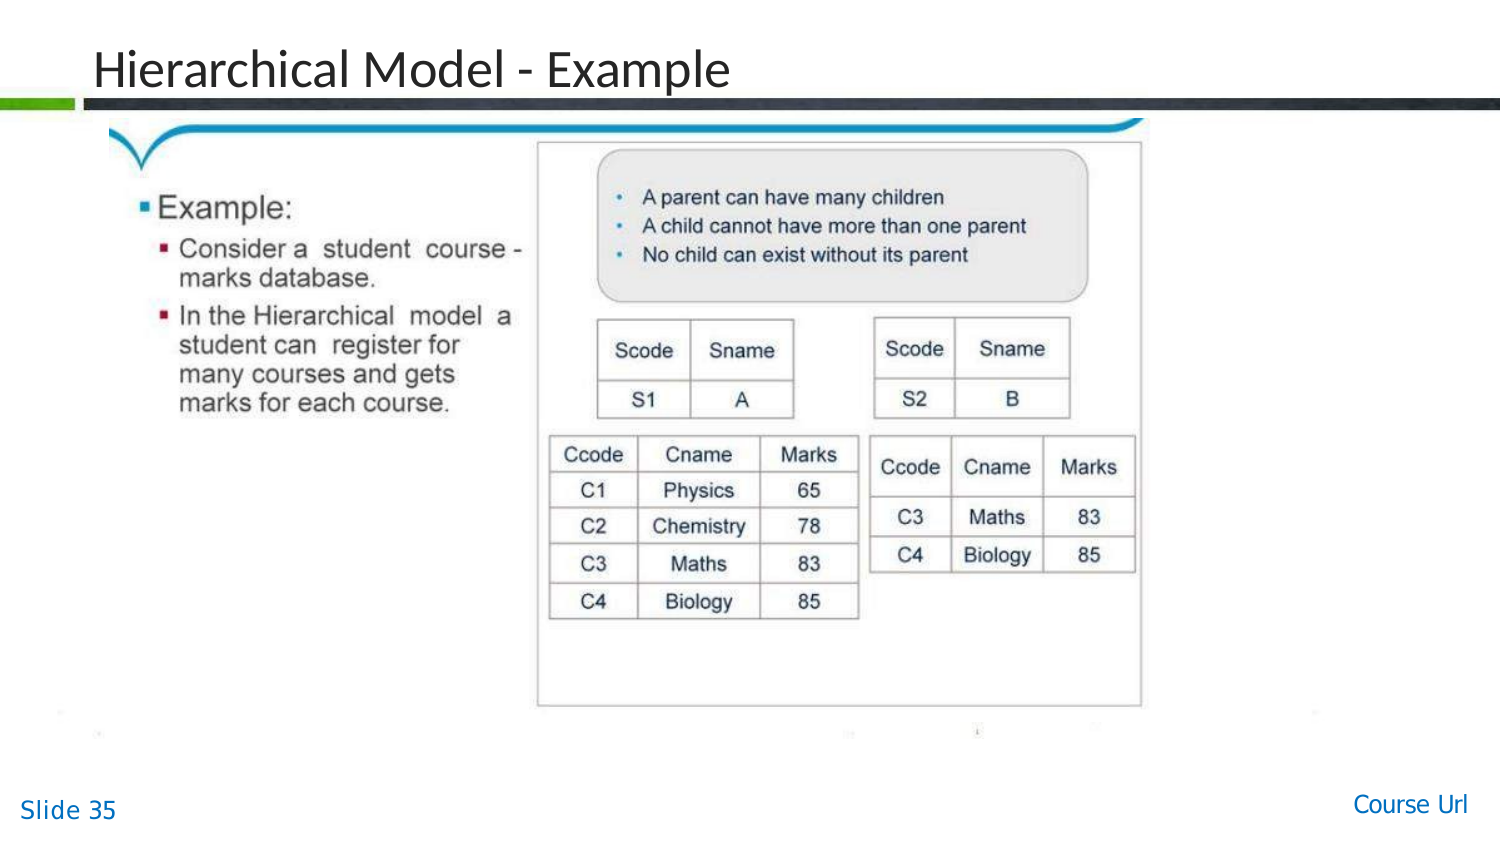

# Hierarchical Model - Example

Course Url
Slide 35